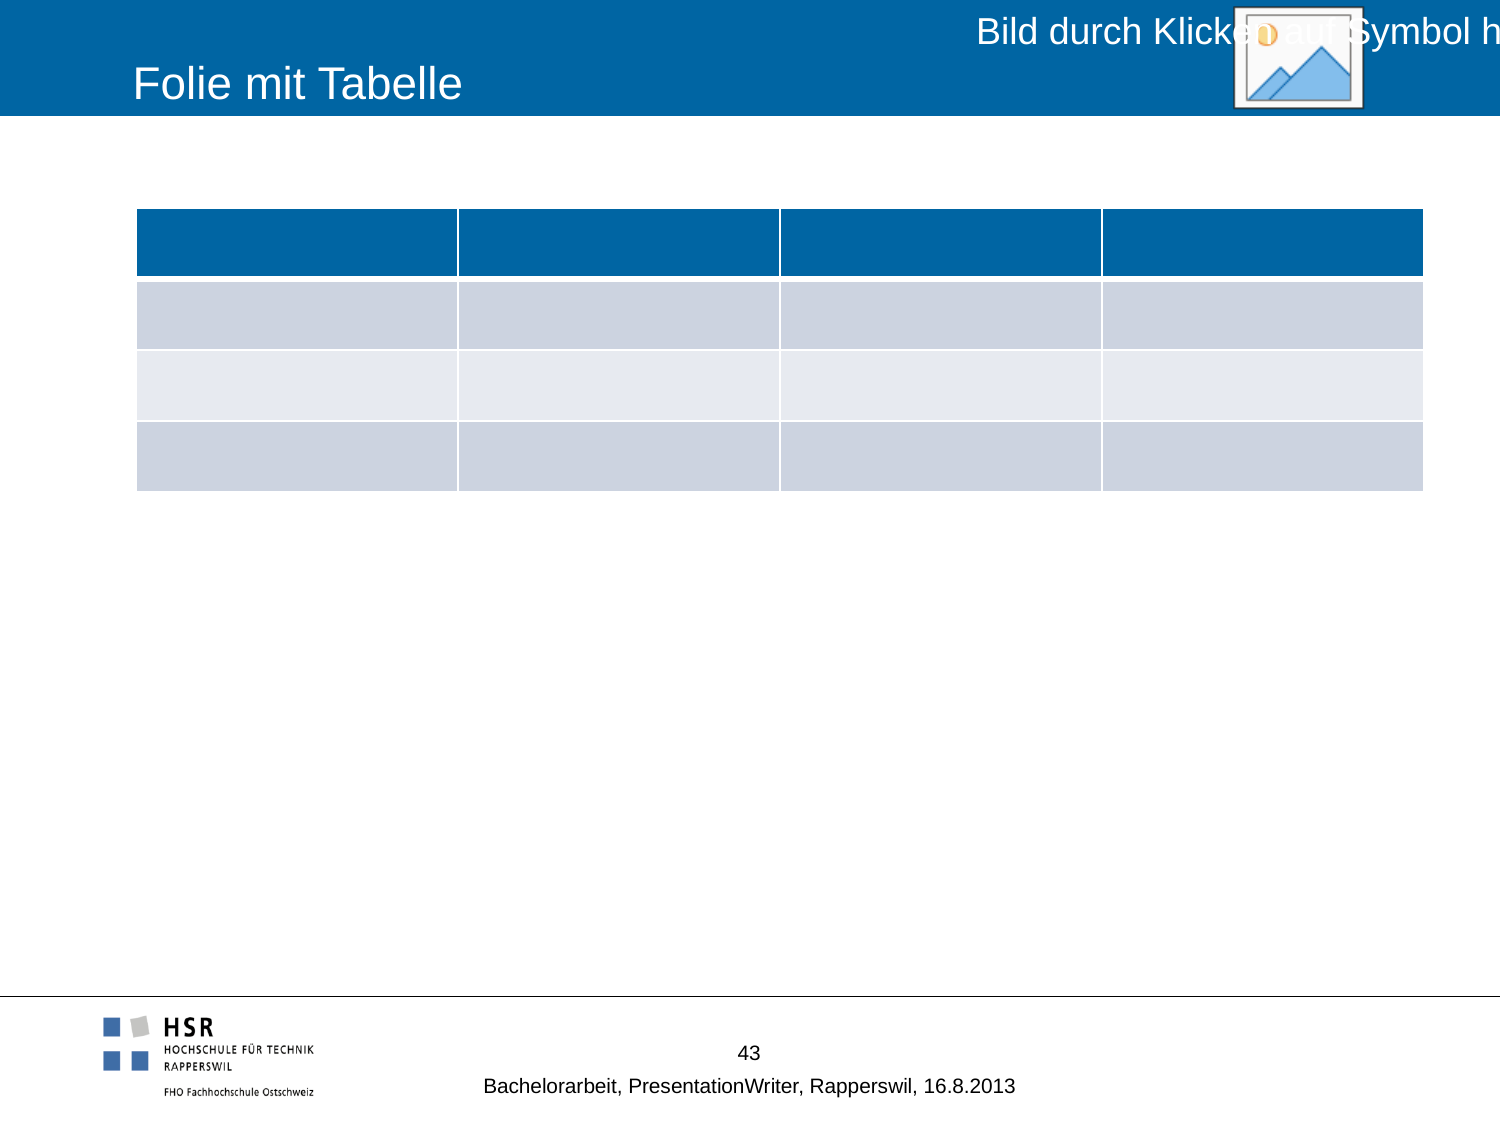

# Folie mit Tabelle
|  |  |  |  |
| --- | --- | --- | --- |
|  |  |  |  |
|  |  |  |  |
|  |  |  |  |
43
Bachelorarbeit, PresentationWriter, Rapperswil, 16.8.2013